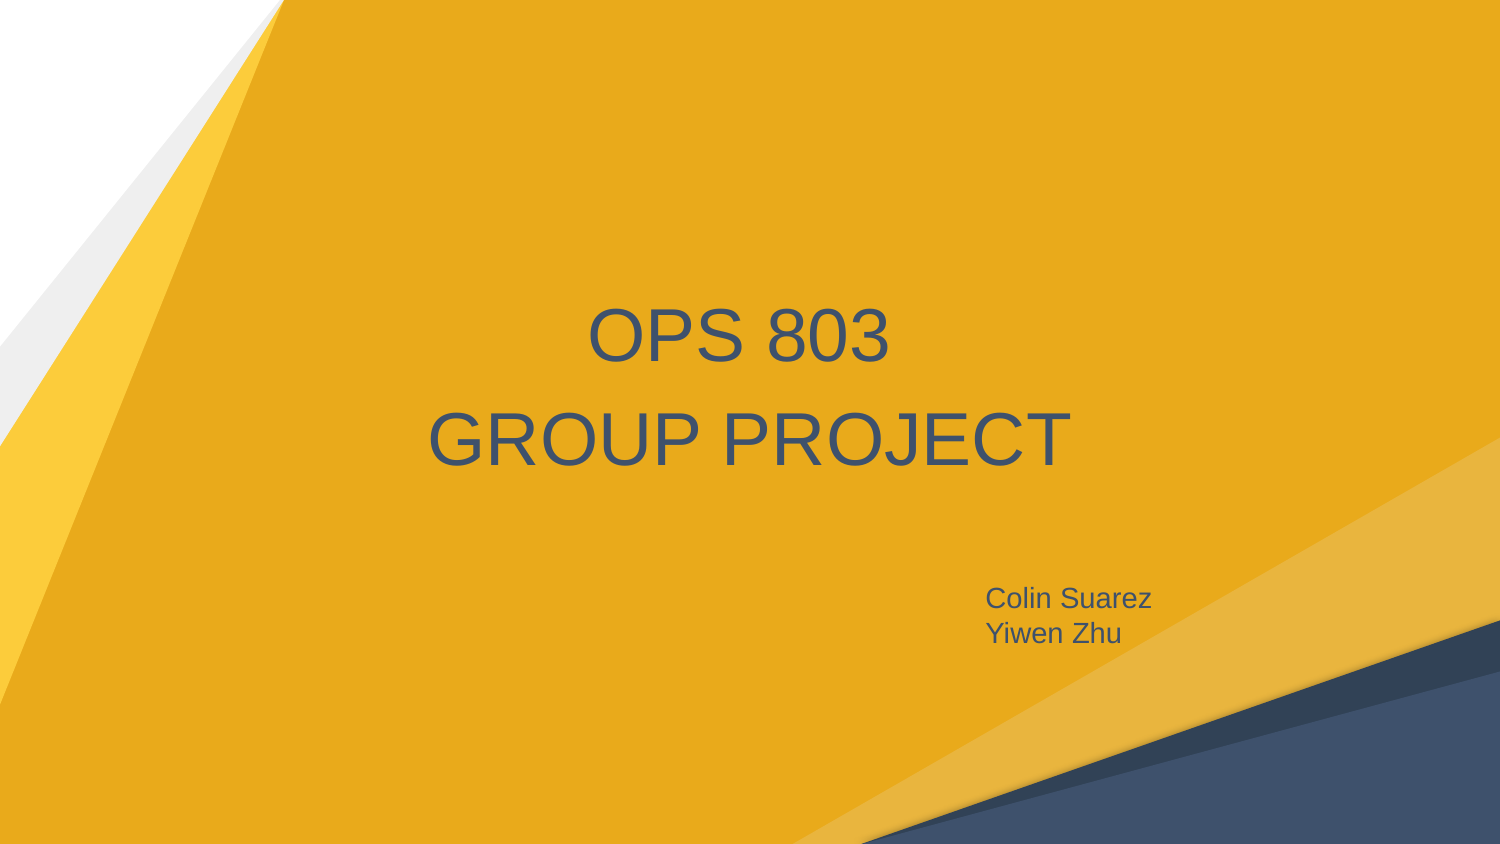

# OPS 803 GROUP PROJECT
Colin Suarez
Yiwen Zhu